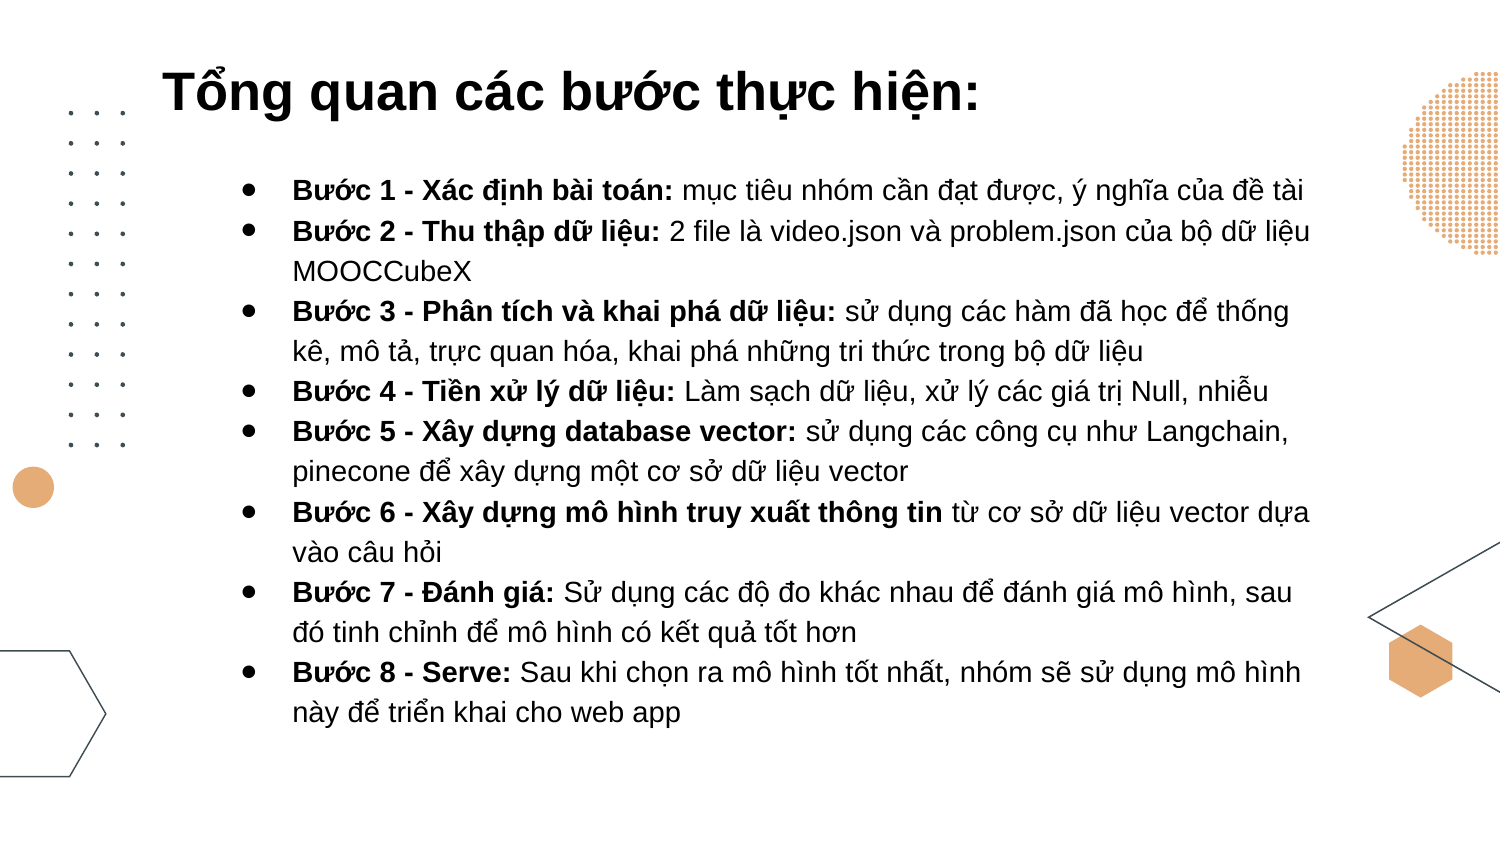

Tổng quan các bước thực hiện:
Bước 1 - Xác định bài toán: mục tiêu nhóm cần đạt được, ý nghĩa của đề tài
Bước 2 - Thu thập dữ liệu: 2 file là video.json và problem.json của bộ dữ liệu MOOCCubeX
Bước 3 - Phân tích và khai phá dữ liệu: sử dụng các hàm đã học để thống kê, mô tả, trực quan hóa, khai phá những tri thức trong bộ dữ liệu
Bước 4 - Tiền xử lý dữ liệu: Làm sạch dữ liệu, xử lý các giá trị Null, nhiễu
Bước 5 - Xây dựng database vector: sử dụng các công cụ như Langchain, pinecone để xây dựng một cơ sở dữ liệu vector
Bước 6 - Xây dựng mô hình truy xuất thông tin từ cơ sở dữ liệu vector dựa vào câu hỏi
Bước 7 - Đánh giá: Sử dụng các độ đo khác nhau để đánh giá mô hình, sau đó tinh chỉnh để mô hình có kết quả tốt hơn
Bước 8 - Serve: Sau khi chọn ra mô hình tốt nhất, nhóm sẽ sử dụng mô hình này để triển khai cho web app